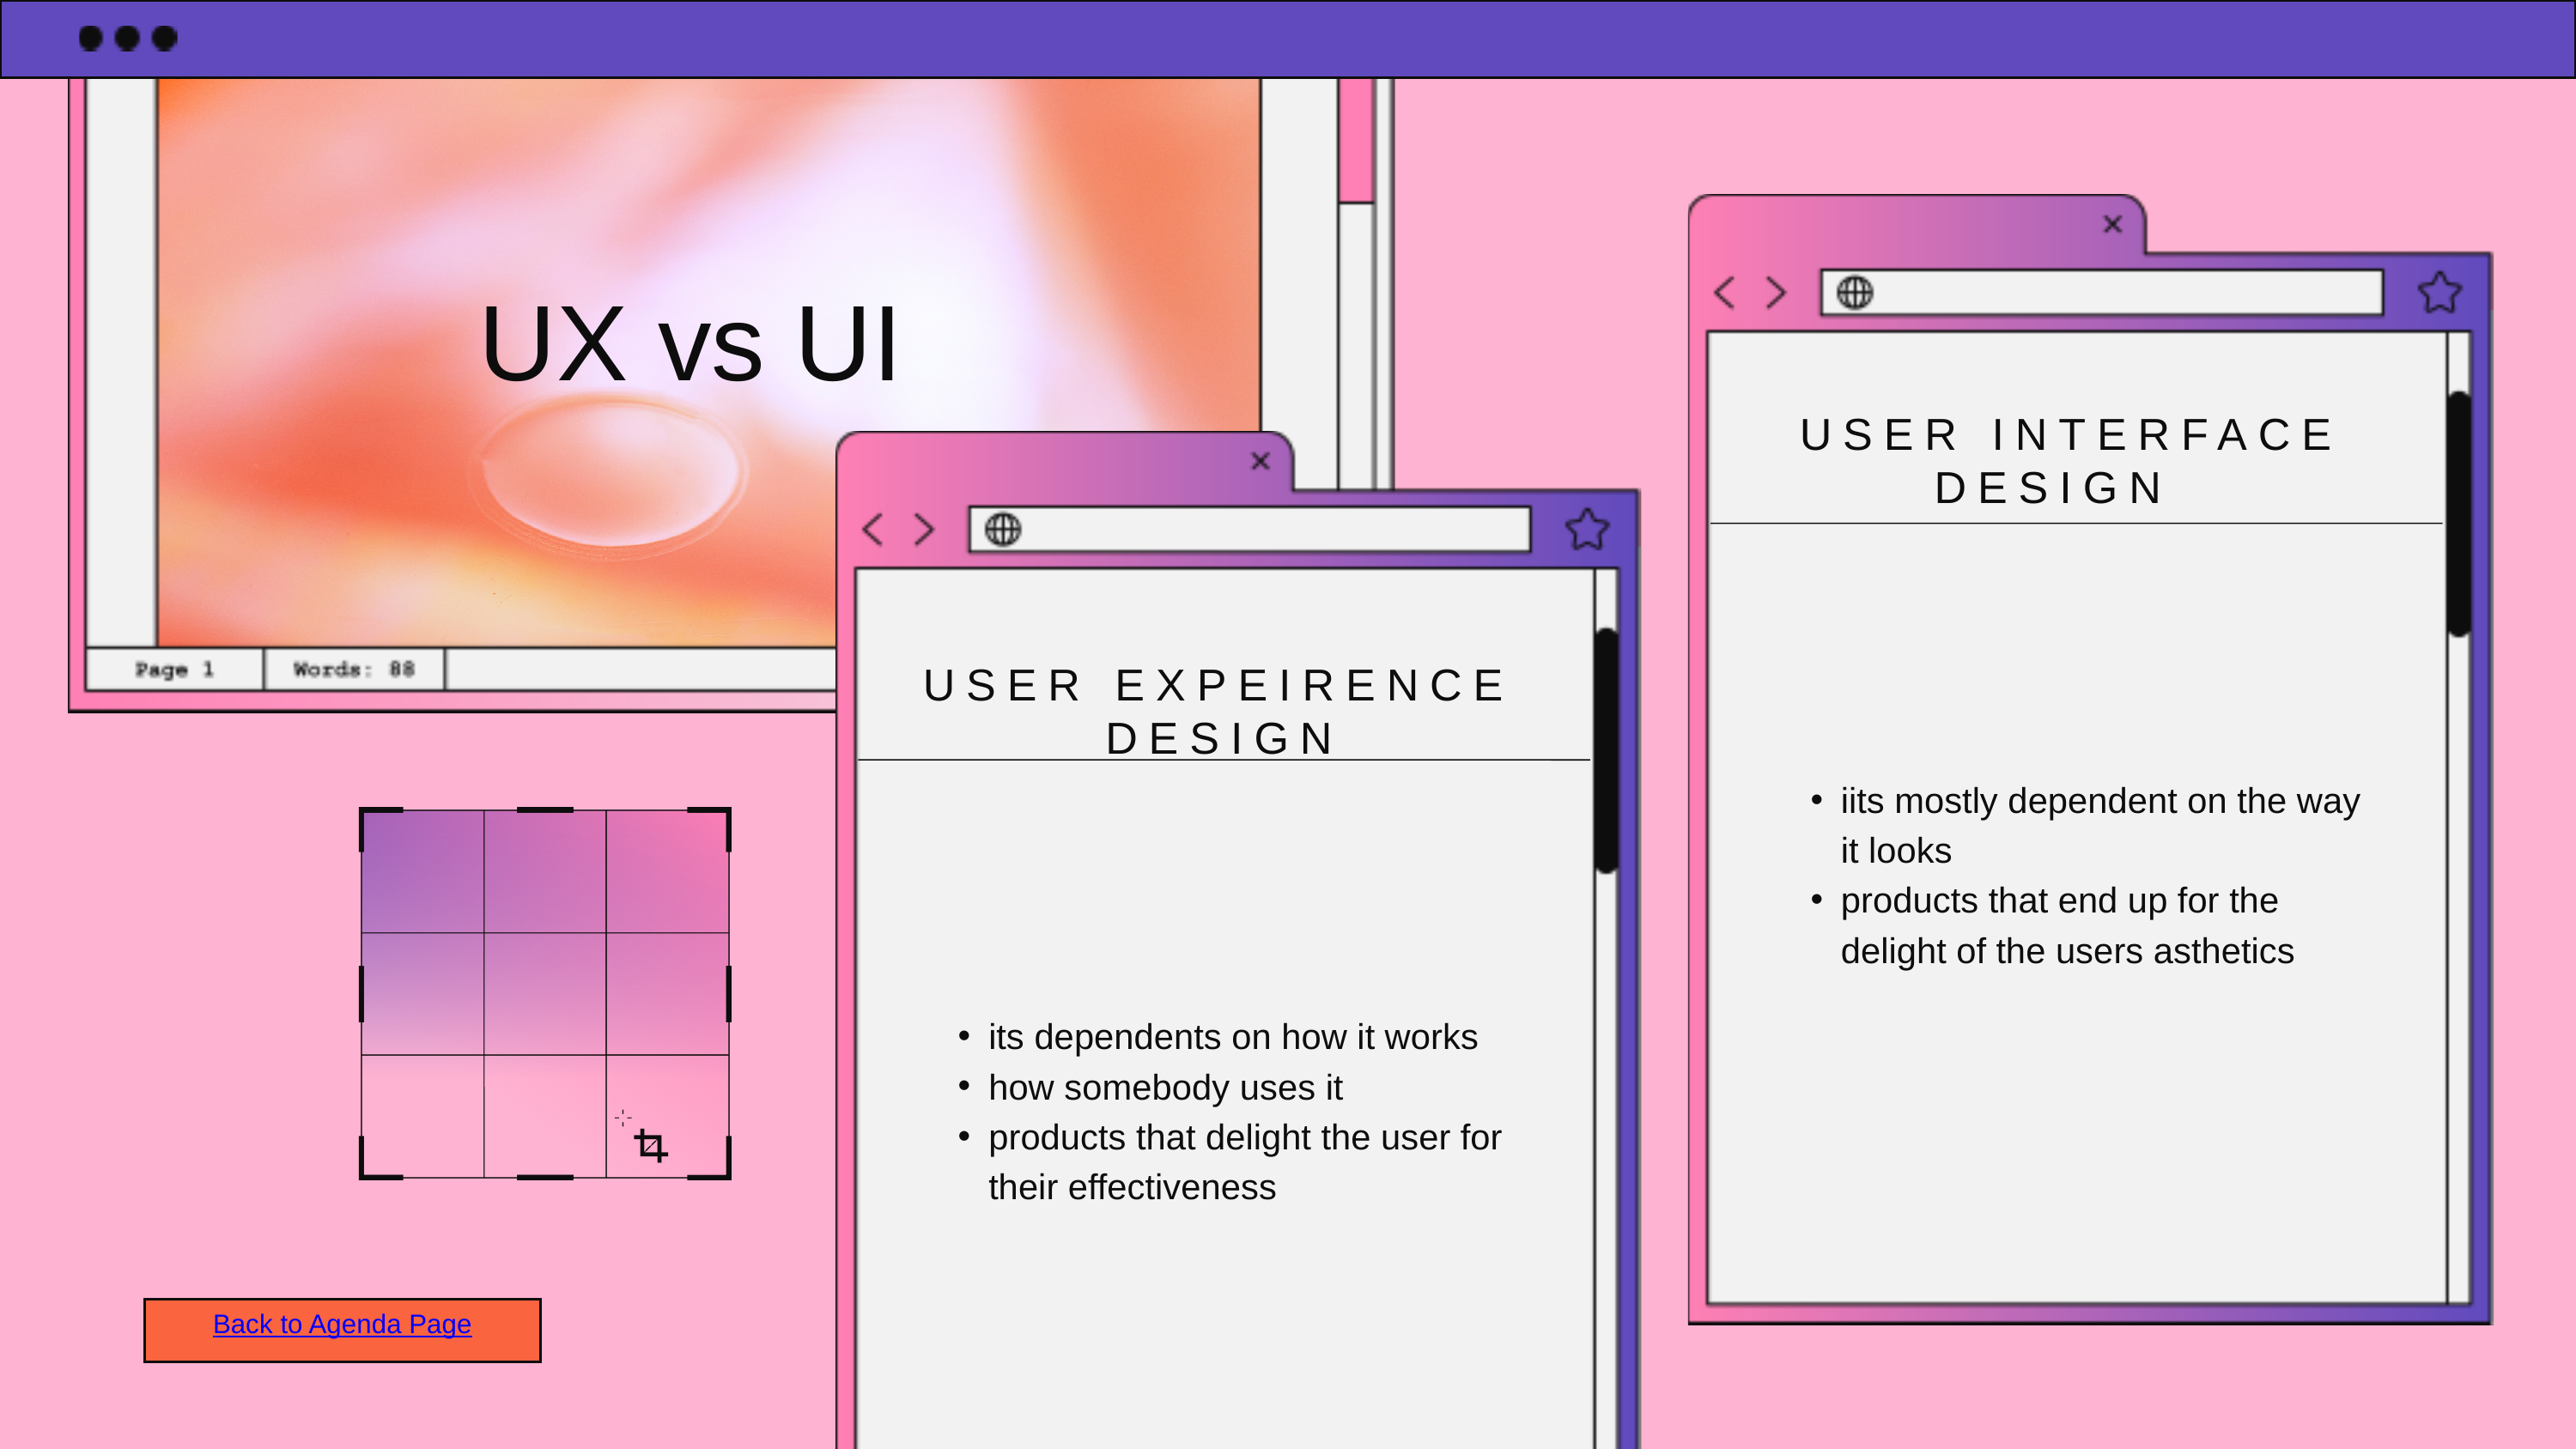

UX vs UI
USER INTERFACE DESIGN

USER EXPEIRENCE DESIGN

iits mostly dependent on the way it looks
products that end up for the delight of the users asthetics

its dependents on how it works
how somebody uses it
products that delight the user for their effectiveness

Back to Agenda Page